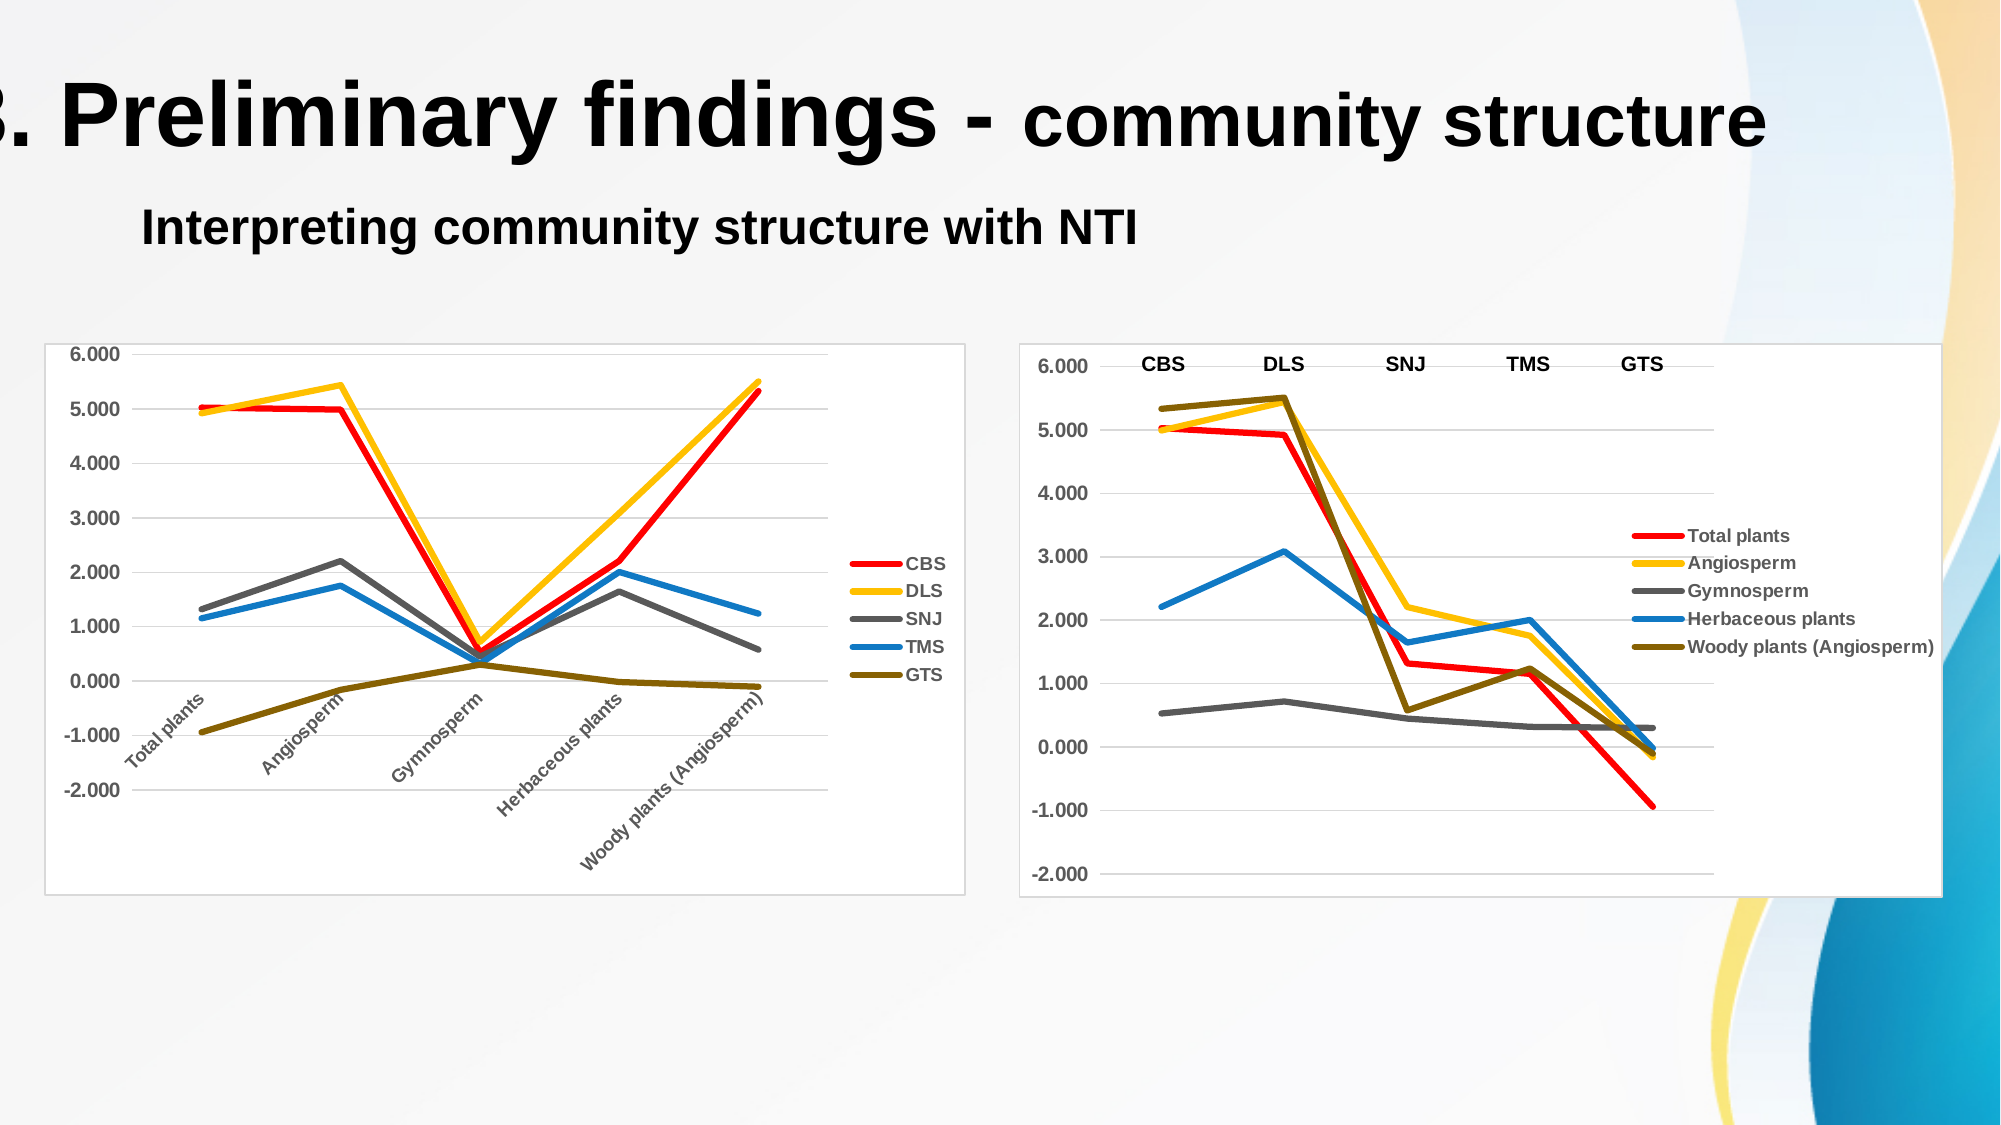

3. Preliminary findings - community structure
Interpreting community structure with NTI

### Chart

| Category | CBS | DLS | SNJ | TMS | GTS |
|---|---|---|---|---|---|
| Total plants | 5.028 | 4.923 | 1.319 | 1.154 | -0.942 |
| Angiosperm | 4.991 | 5.441 | 2.208 | 1.754 | -0.161 |
| Gymnosperm | 0.529 | 0.72 | 0.45 | 0.319 | 0.302 |
| Herbaceous plants | 2.209 | 3.088 | 1.647 | 2.006 | -0.018 |
| Woody plants (Angiosperm) | 5.333 | 5.509 | 0.578 | 1.24 | -0.104 |

### Chart

| Category | Total plants | Angiosperm | Gymnosperm | Herbaceous plants | Woody plants (Angiosperm) |
|---|---|---|---|---|---|
| CBS | 5.028 | 4.991 | 0.529 | 2.209 | 5.333 |
| DLS | 4.923 | 5.441 | 0.72 | 3.088 | 5.509 |
| SNJ | 1.319 | 2.208 | 0.45 | 1.647 | 0.578 |
| TMS | 1.154 | 1.754 | 0.319 | 2.006 | 1.24 |
| GTS | -0.942 | -0.161 | 0.302 | -0.018 | -0.104 |
CBS
DLS
SNJ
TMS
GTS